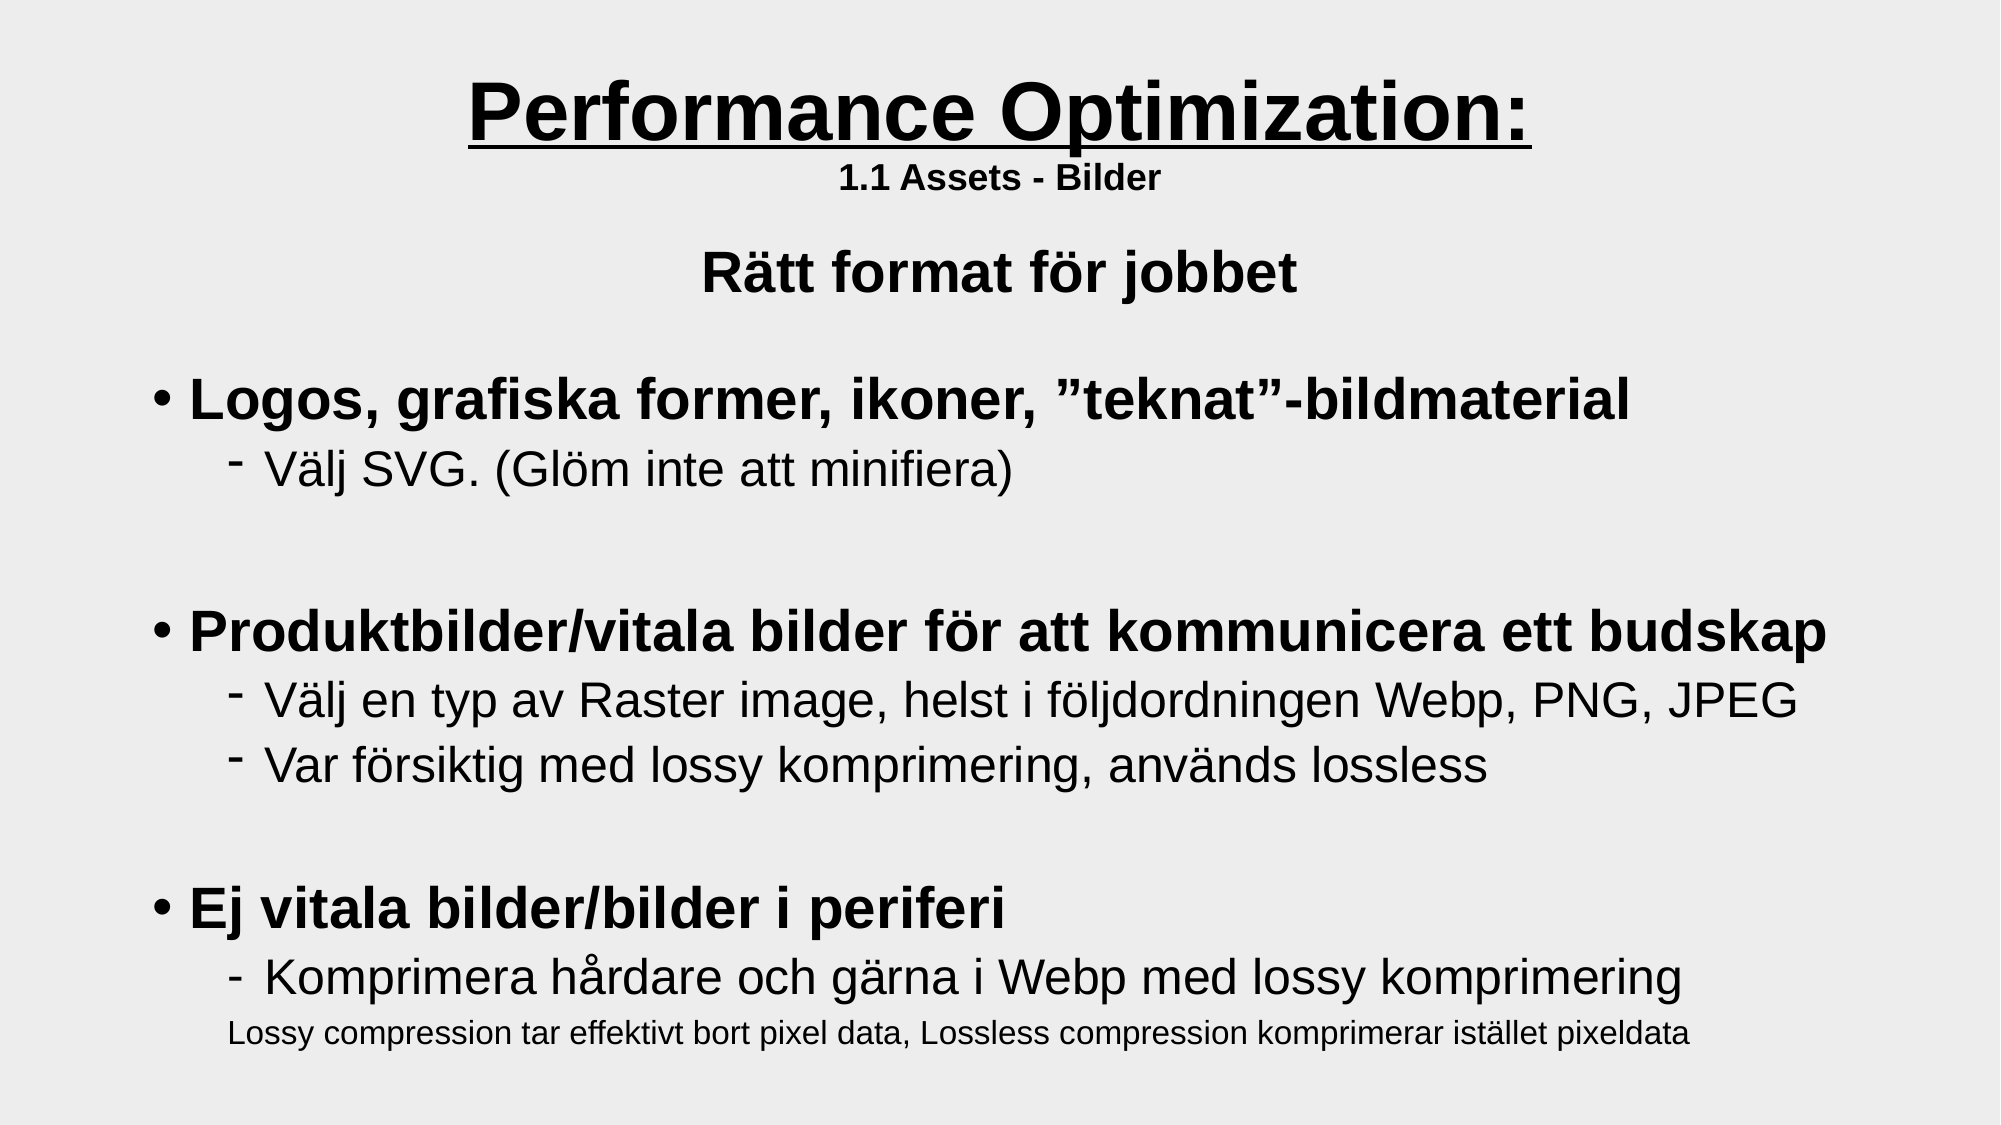

# Performance Optimization: 1.1 Assets - Bilder
Rätt format för jobbet

Logos, grafiska former, ikoner, ”teknat”-bildmaterial
Välj SVG. (Glöm inte att minifiera)

Produktbilder/vitala bilder för att kommunicera ett budskap
Välj en typ av Raster image, helst i följdordningen Webp, PNG, JPEG
Var försiktig med lossy komprimering, används lossless

Ej vitala bilder/bilder i periferi
Komprimera hårdare och gärna i Webp med lossy komprimering
Lossy compression tar effektivt bort pixel data, Lossless compression komprimerar istället pixeldata